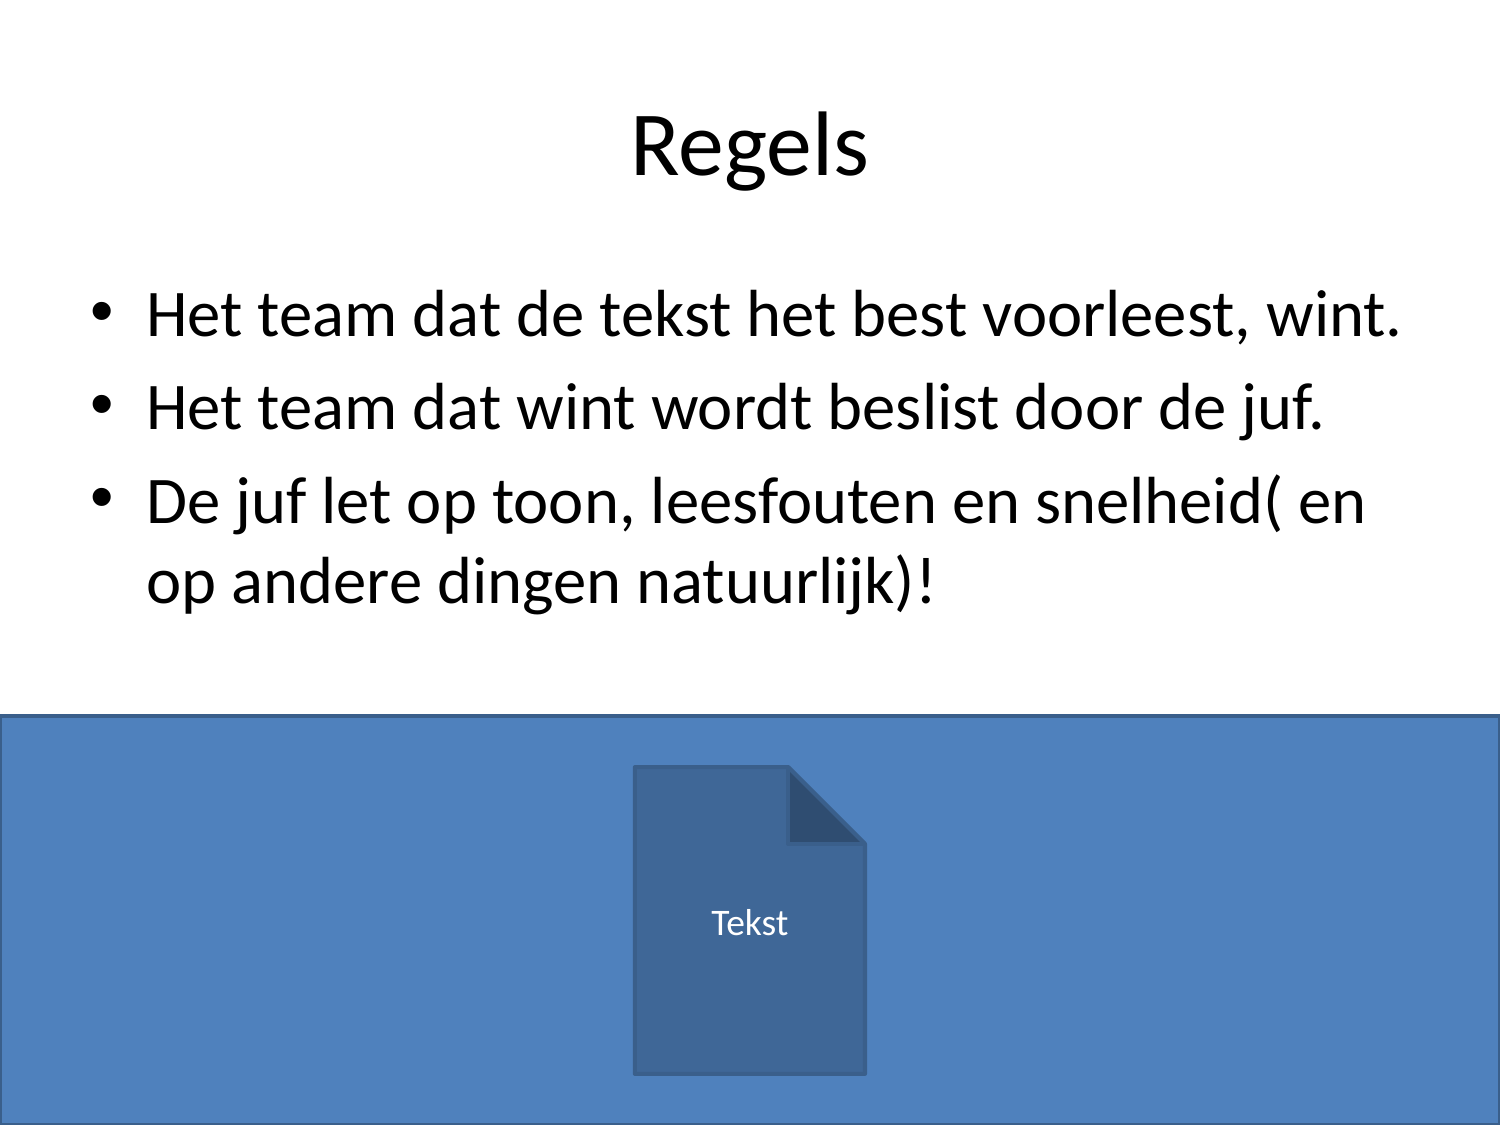

# Regels
Het team dat de tekst het best voorleest, wint.
Het team dat wint wordt beslist door de juf.
De juf let op toon, leesfouten en snelheid( en op andere dingen natuurlijk)!
Tekst